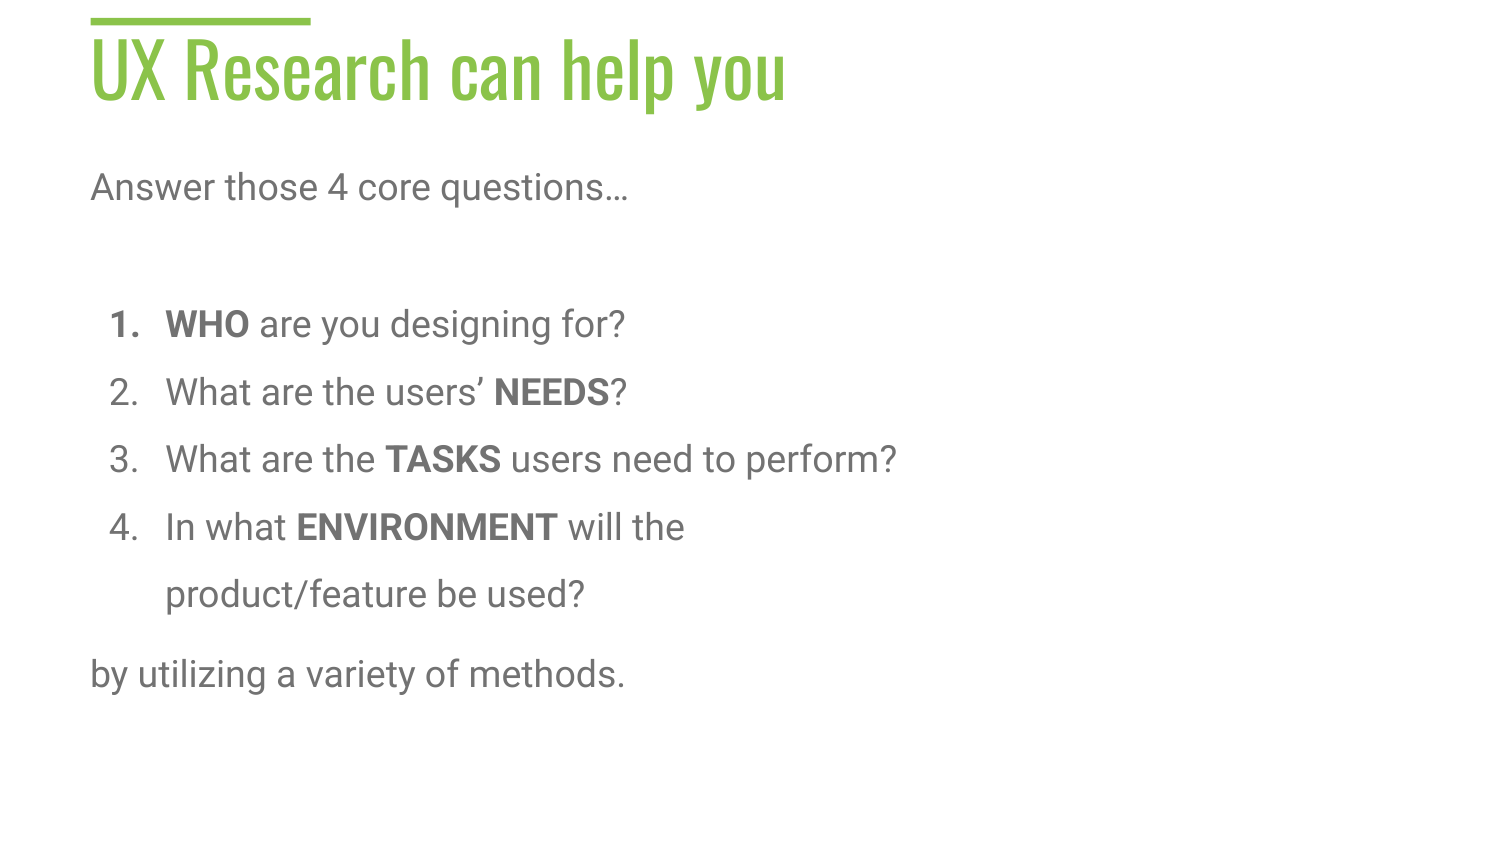

UX Research can help you
Answer those 4 core questions…

WHO are you designing for?
What are the users’ NEEDS?
What are the TASKS users need to perform?
In what ENVIRONMENT will the product/feature be used?
by utilizing a variety of methods.